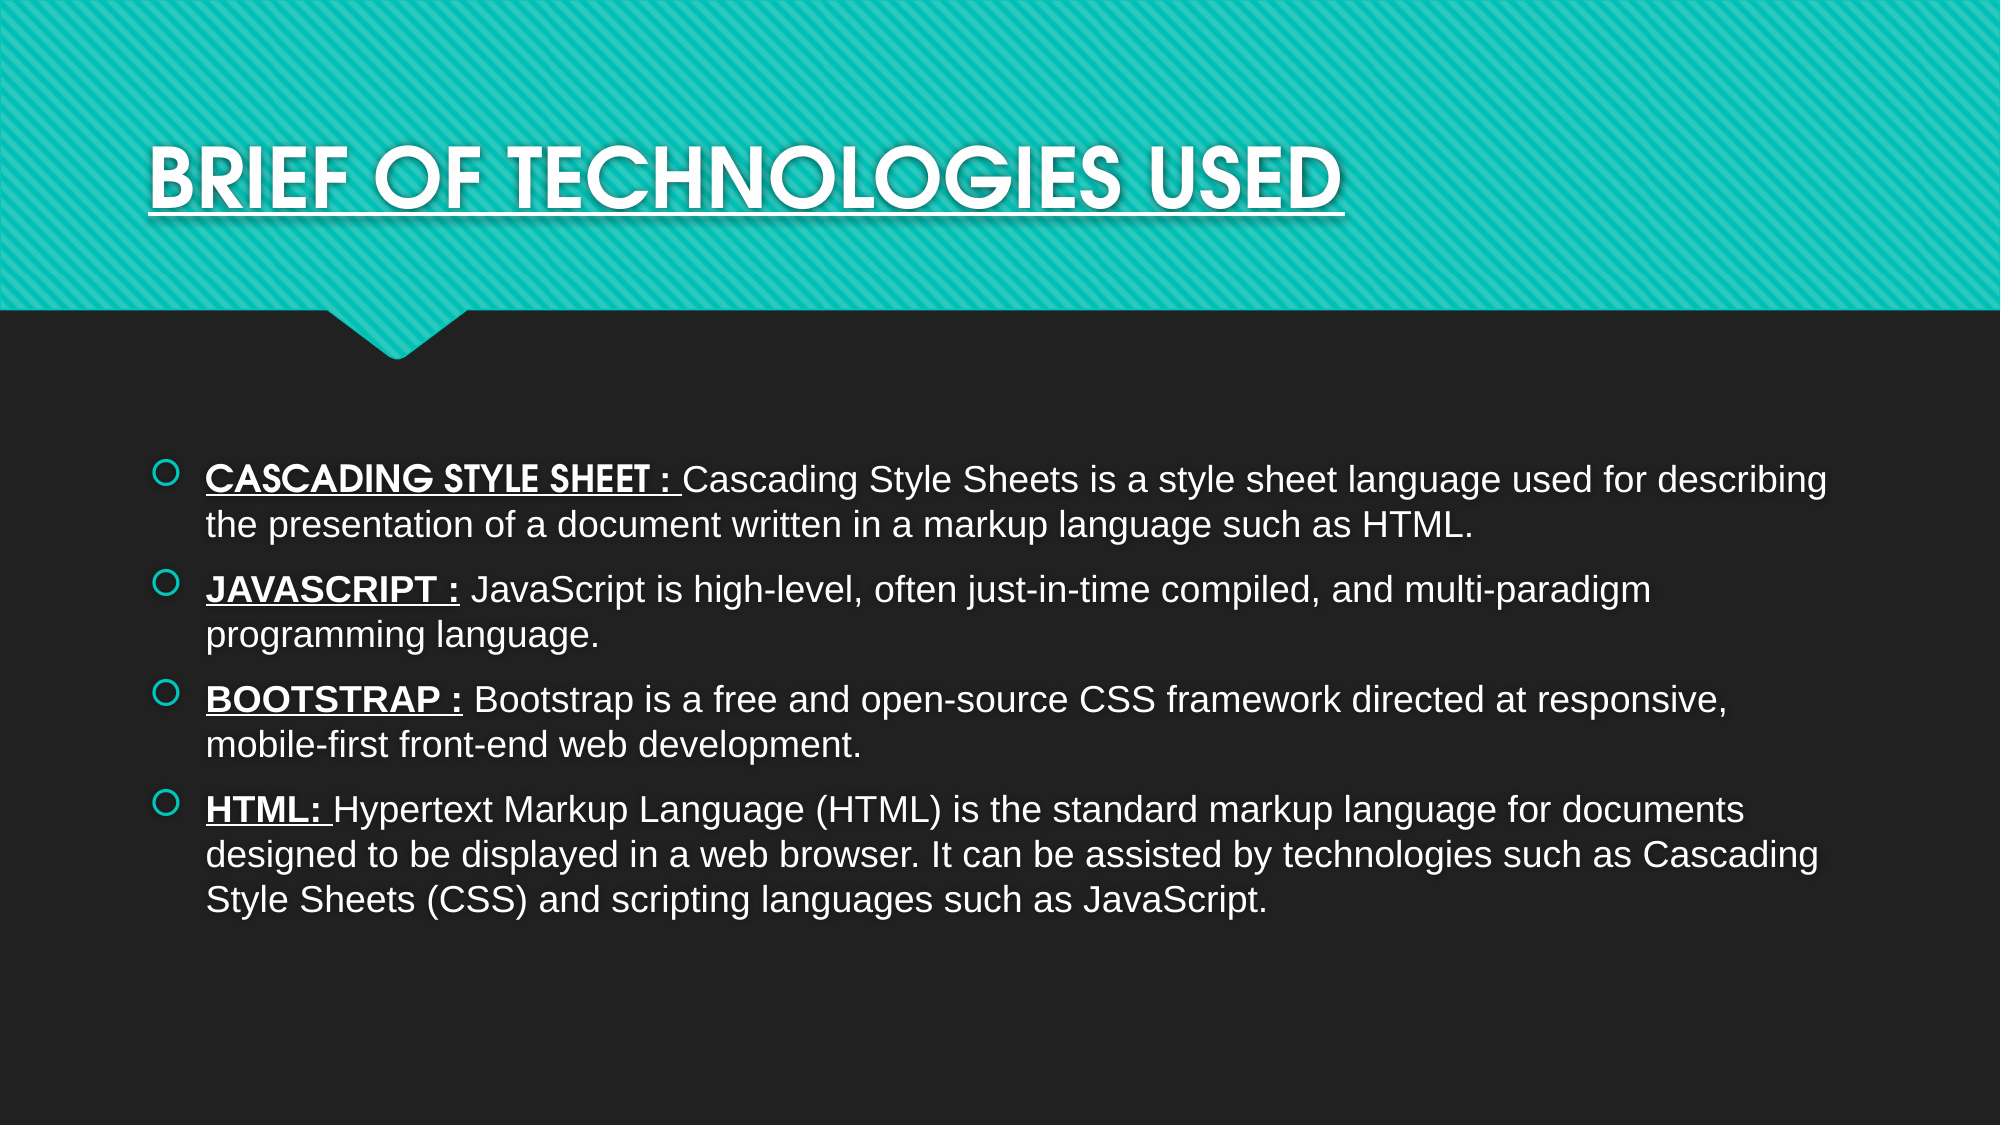

# BRIEF OF TECHNOLOGIES USED
CASCADING STYLE SHEET : Cascading Style Sheets is a style sheet language used for describing the presentation of a document written in a markup language such as HTML.
JAVASCRIPT : JavaScript is high-level, often just-in-time compiled, and multi-paradigm programming language.
BOOTSTRAP : Bootstrap is a free and open-source CSS framework directed at responsive, mobile-first front-end web development.
HTML: Hypertext Markup Language (HTML) is the standard markup language for documents designed to be displayed in a web browser. It can be assisted by technologies such as Cascading Style Sheets (CSS) and scripting languages such as JavaScript.